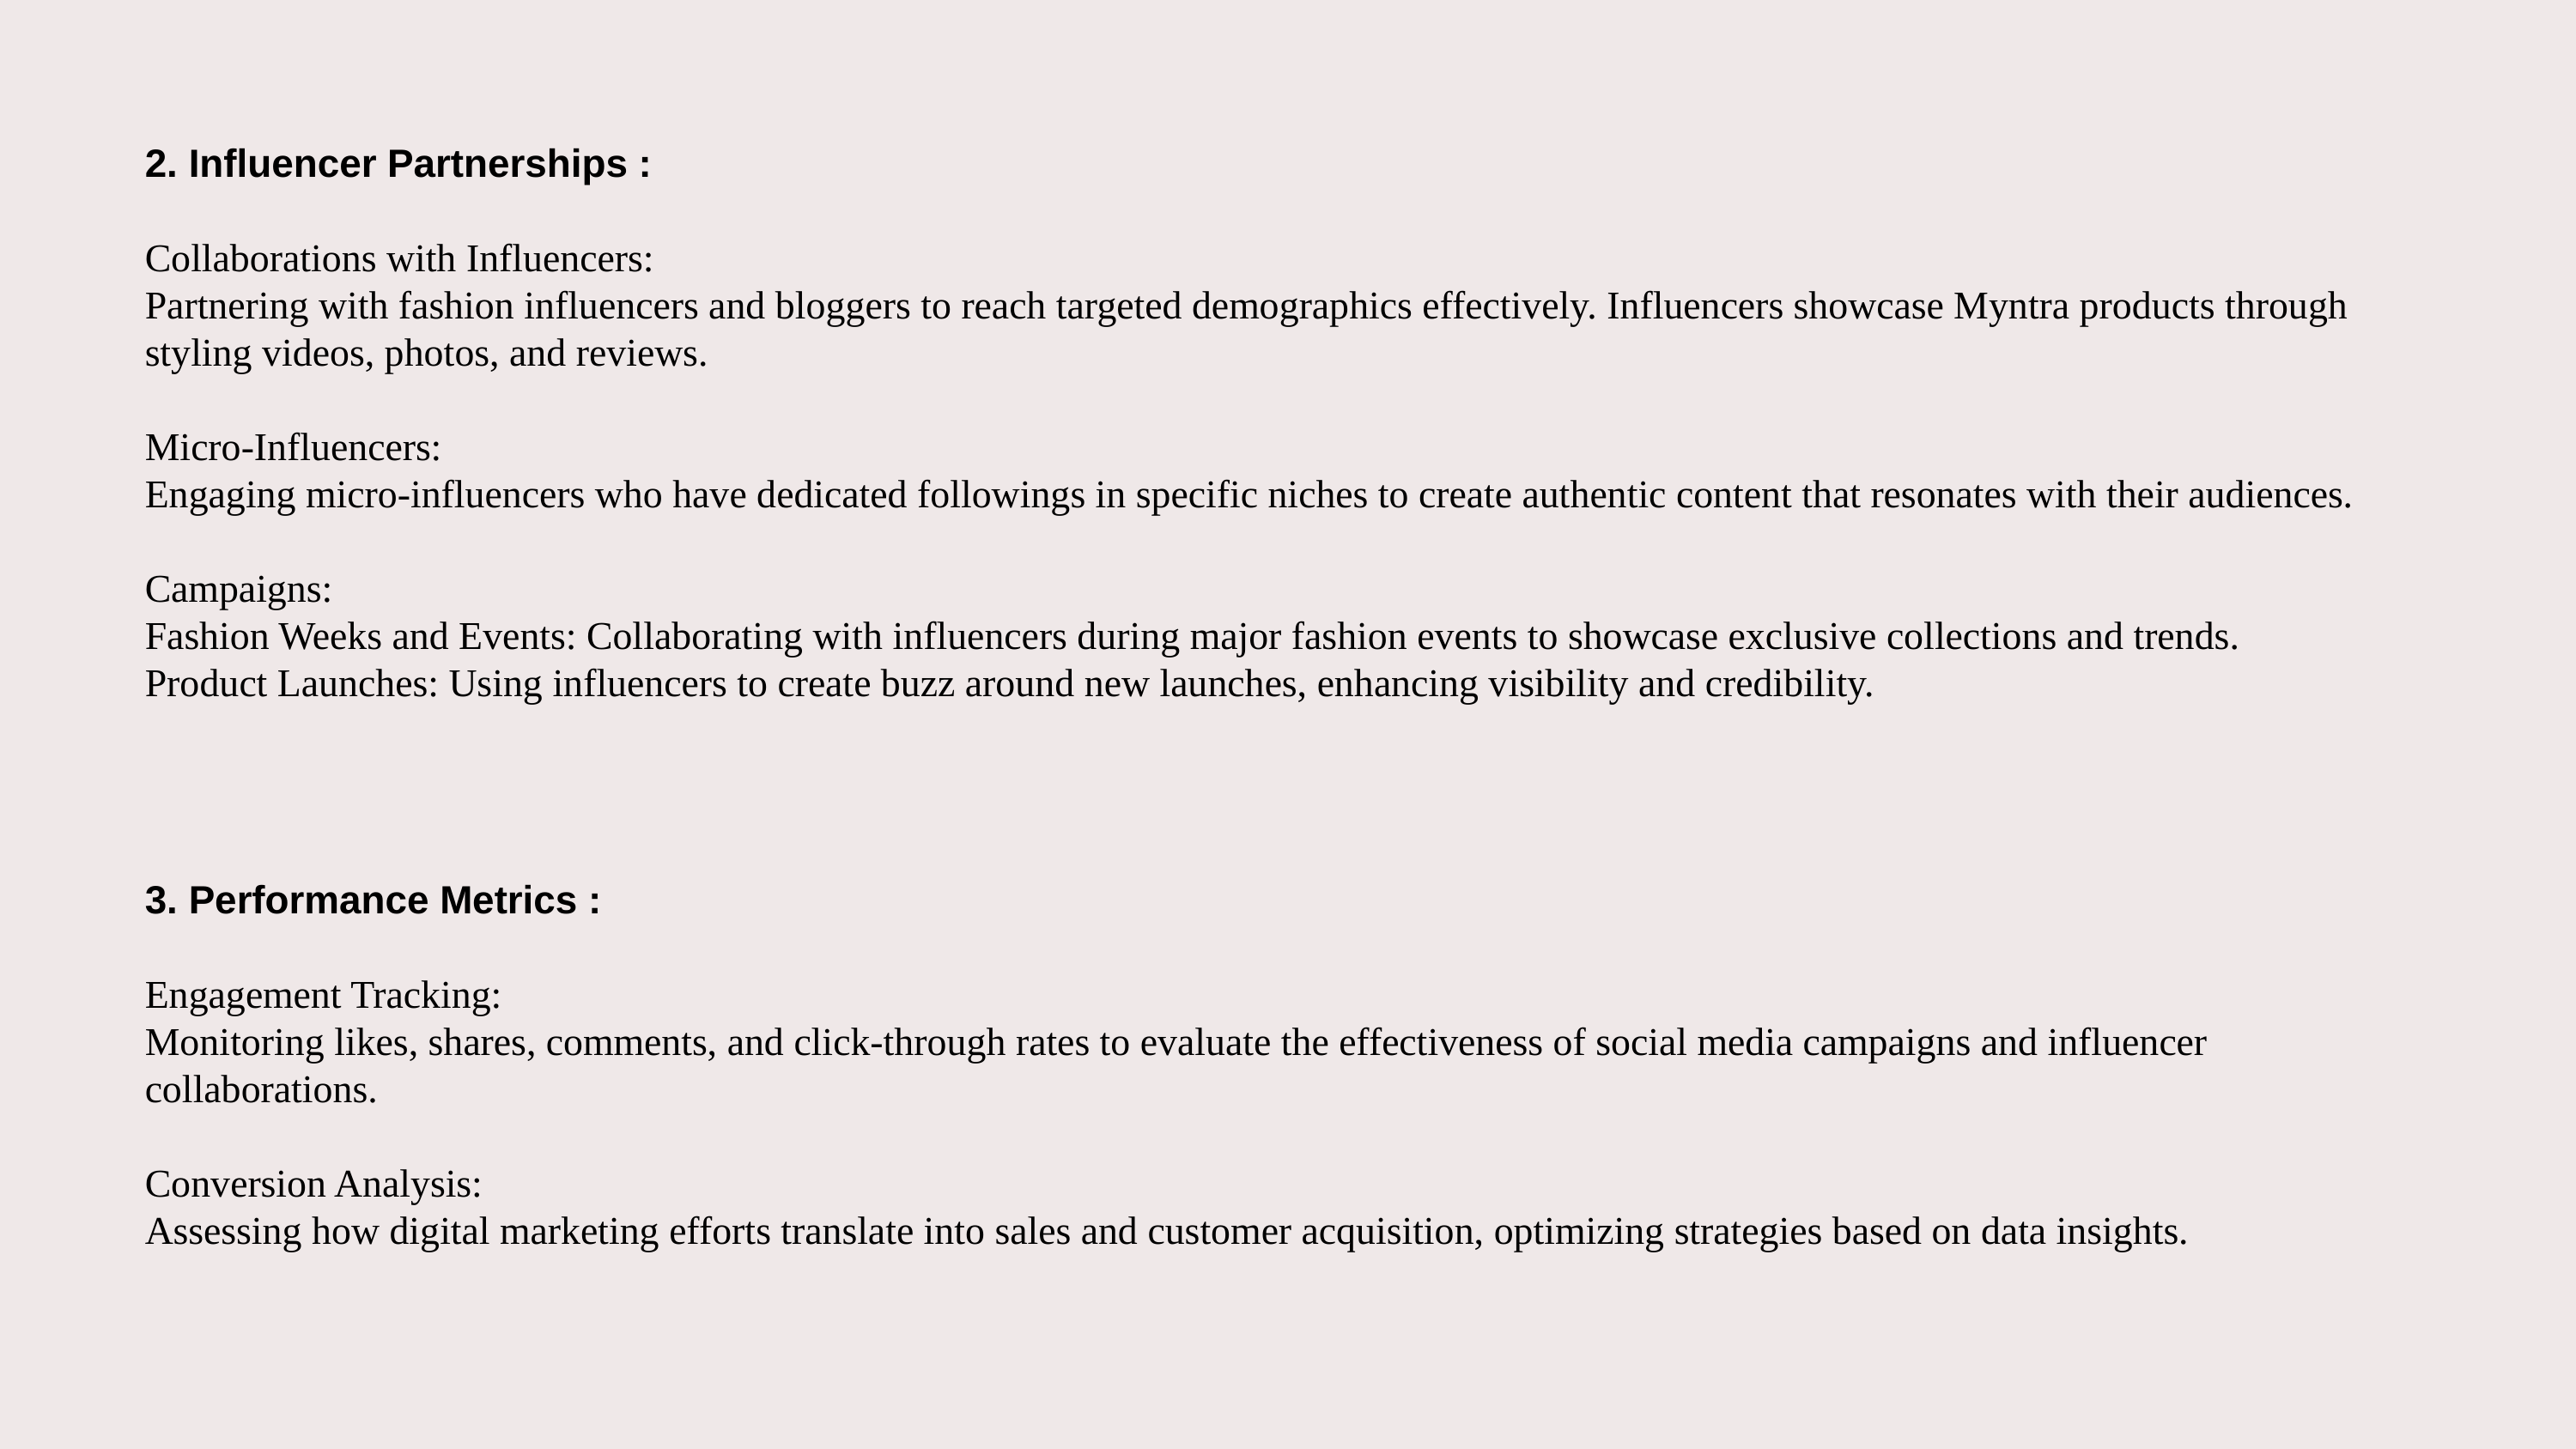

2. Influencer Partnerships :

Collaborations with Influencers:
Partnering with fashion influencers and bloggers to reach targeted demographics effectively. Influencers showcase Myntra products through styling videos, photos, and reviews.

Micro-Influencers:
Engaging micro-influencers who have dedicated followings in specific niches to create authentic content that resonates with their audiences.

Campaigns:
Fashion Weeks and Events: Collaborating with influencers during major fashion events to showcase exclusive collections and trends.
Product Launches: Using influencers to create buzz around new launches, enhancing visibility and credibility.
3. Performance Metrics :

Engagement Tracking:
Monitoring likes, shares, comments, and click-through rates to evaluate the effectiveness of social media campaigns and influencer collaborations.

Conversion Analysis:
Assessing how digital marketing efforts translate into sales and customer acquisition, optimizing strategies based on data insights.